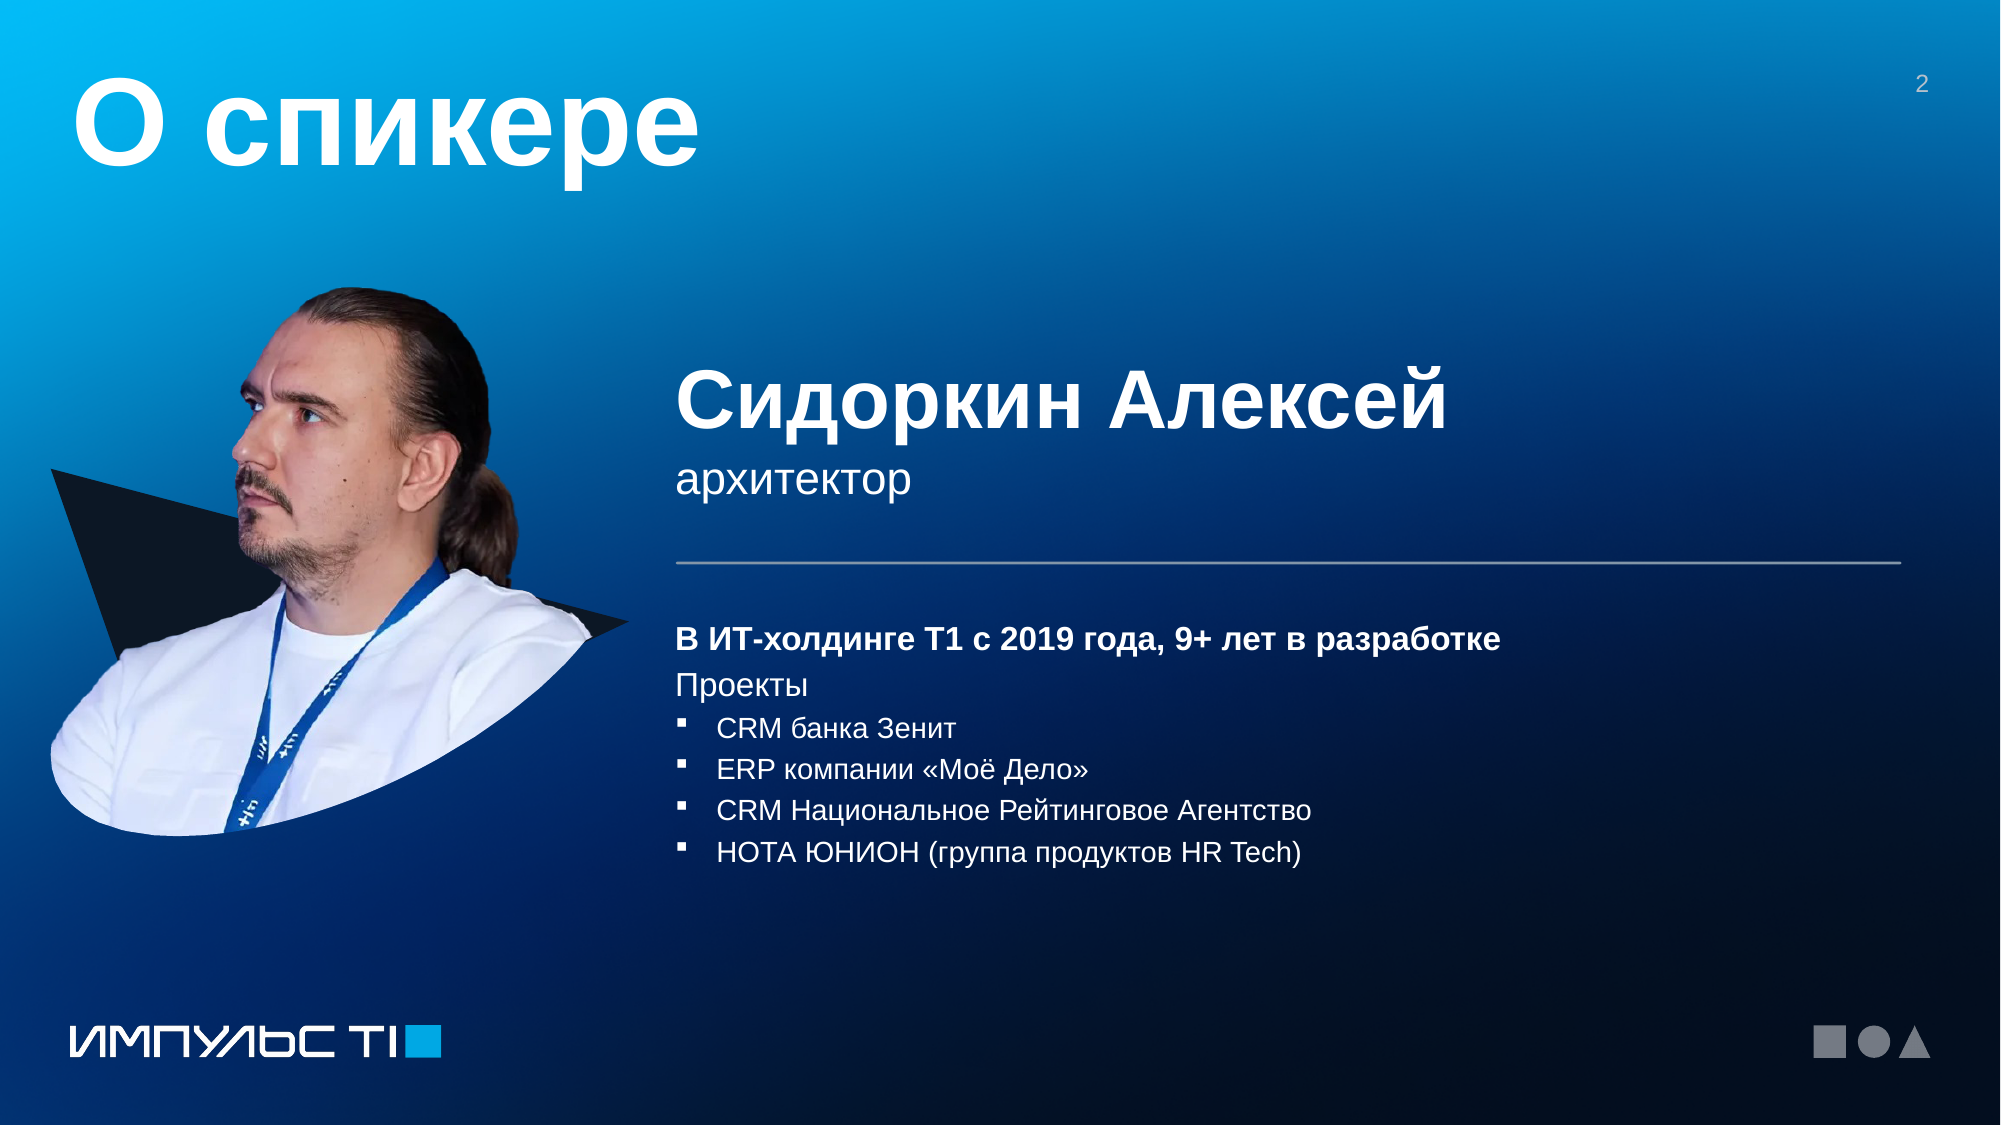

# О спикере

Сидоркин Алексей
архитектор

В ИТ-холдинге Т1 с 2019 года, 9+ лет в разработке
Проекты
CRM банка Зенит
ERP компании «Моё Дело»
CRM Национальное Рейтинговое Агентство
НОТА ЮНИОН (группа продуктов HR Tech)